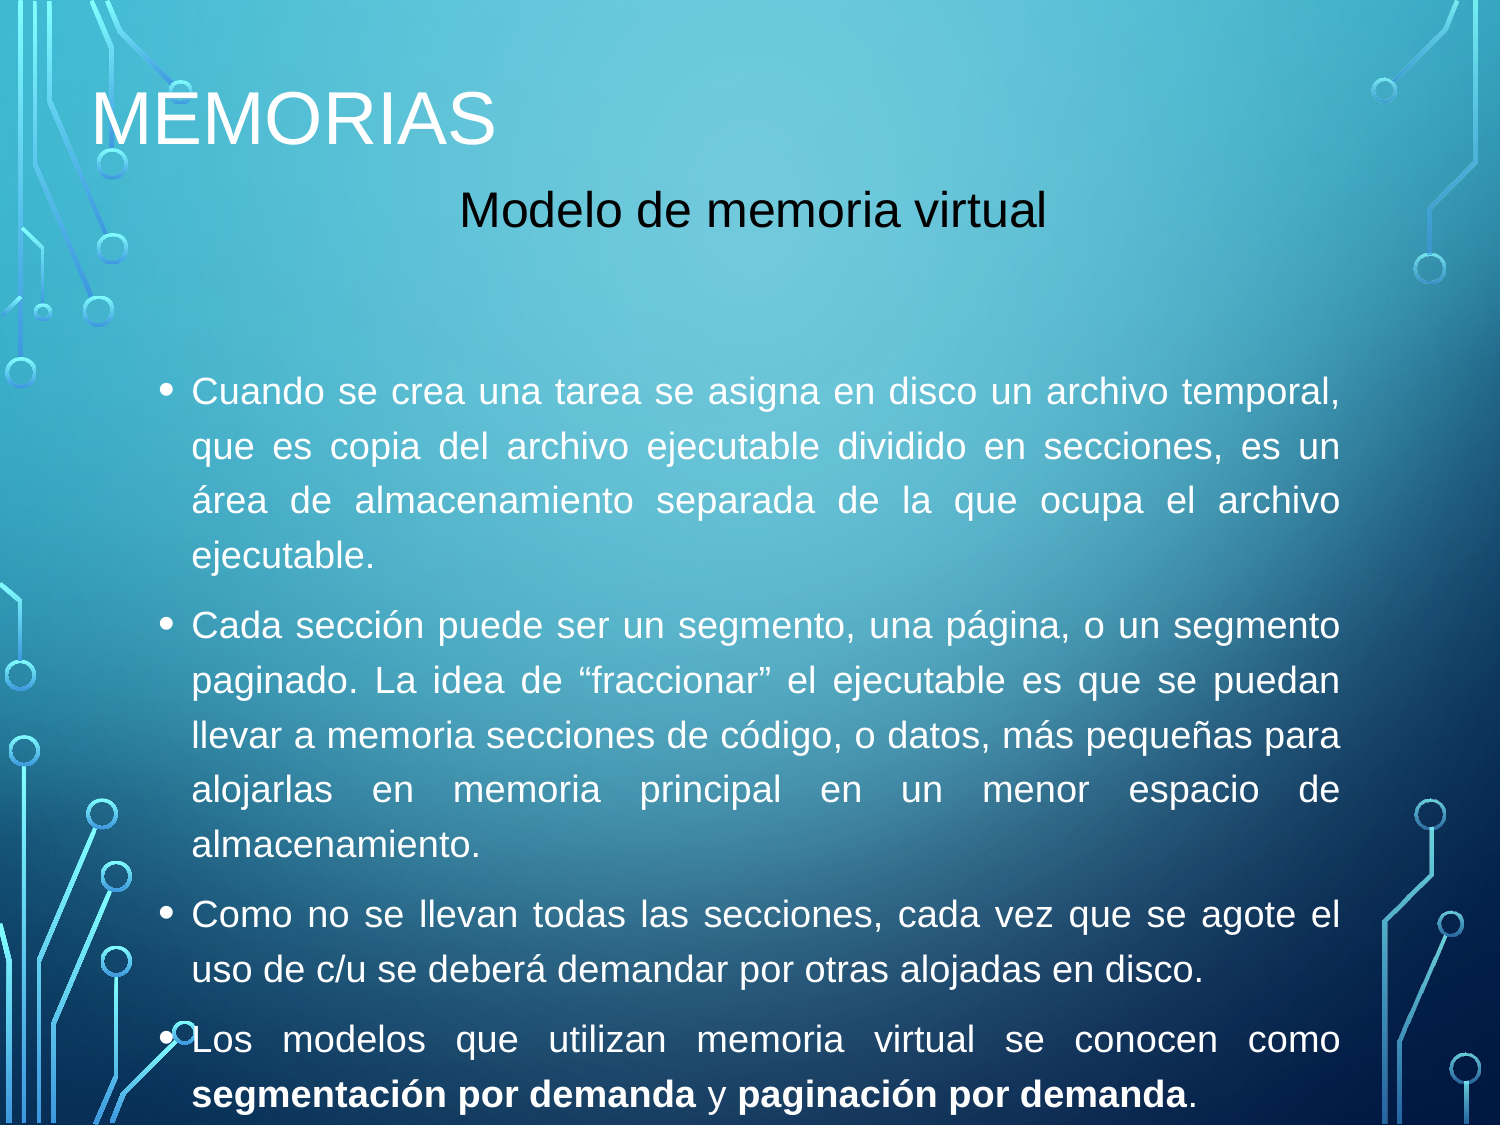

# Memorias
Modelo de memoria virtual
Cuando se crea una tarea se asigna en disco un archivo temporal, que es copia del archivo ejecutable dividido en secciones, es un área de almacenamiento separada de la que ocupa el archivo ejecutable.
Cada sección puede ser un segmento, una página, o un segmento paginado. La idea de “fraccionar” el ejecutable es que se puedan llevar a memoria secciones de código, o datos, más pequeñas para alojarlas en memoria principal en un menor espacio de almacenamiento.
Como no se llevan todas las secciones, cada vez que se agote el uso de c/u se deberá demandar por otras alojadas en disco.
Los modelos que utilizan memoria virtual se conocen como segmentación por demanda y paginación por demanda.